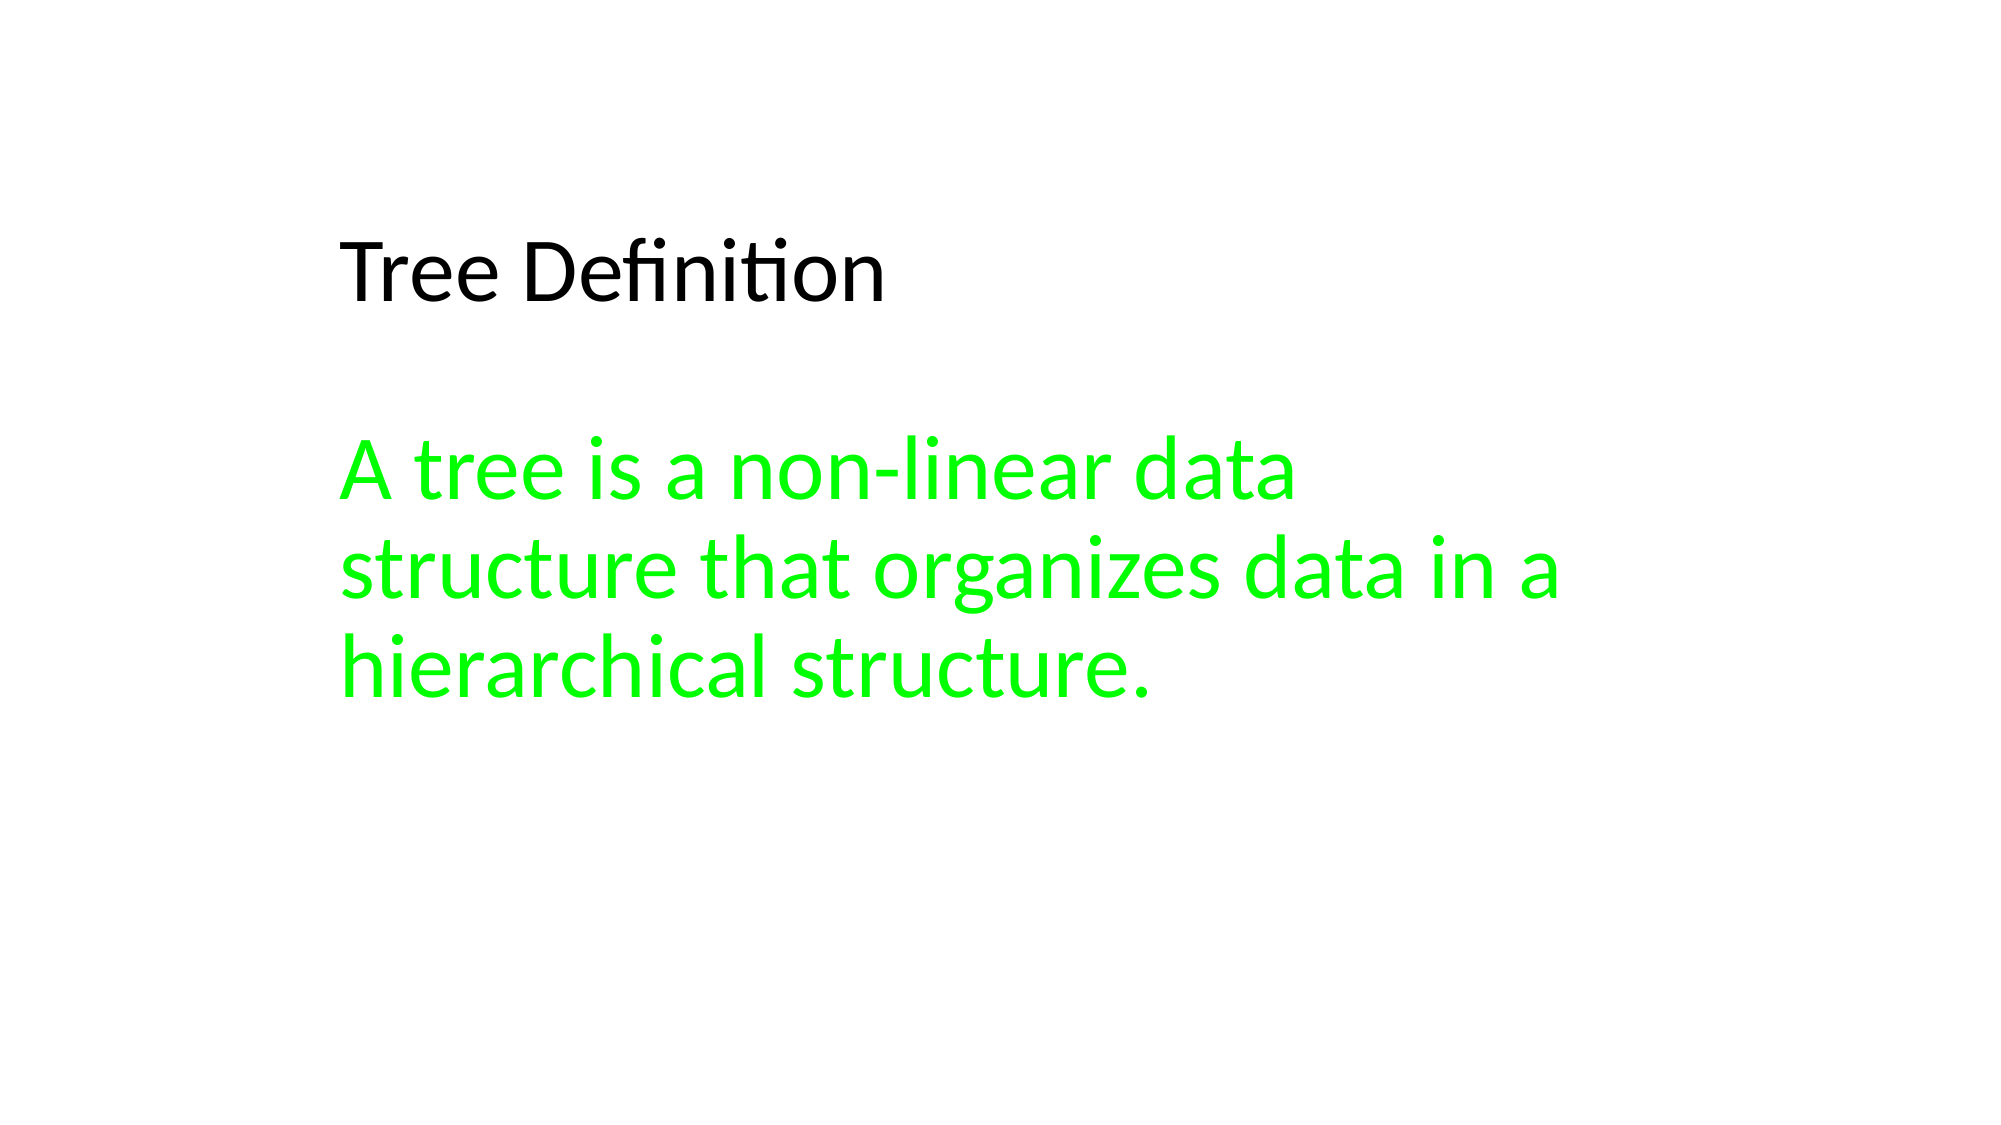

# Tree Definition A tree is a non-linear data structure that organizes data in a hierarchical structure.